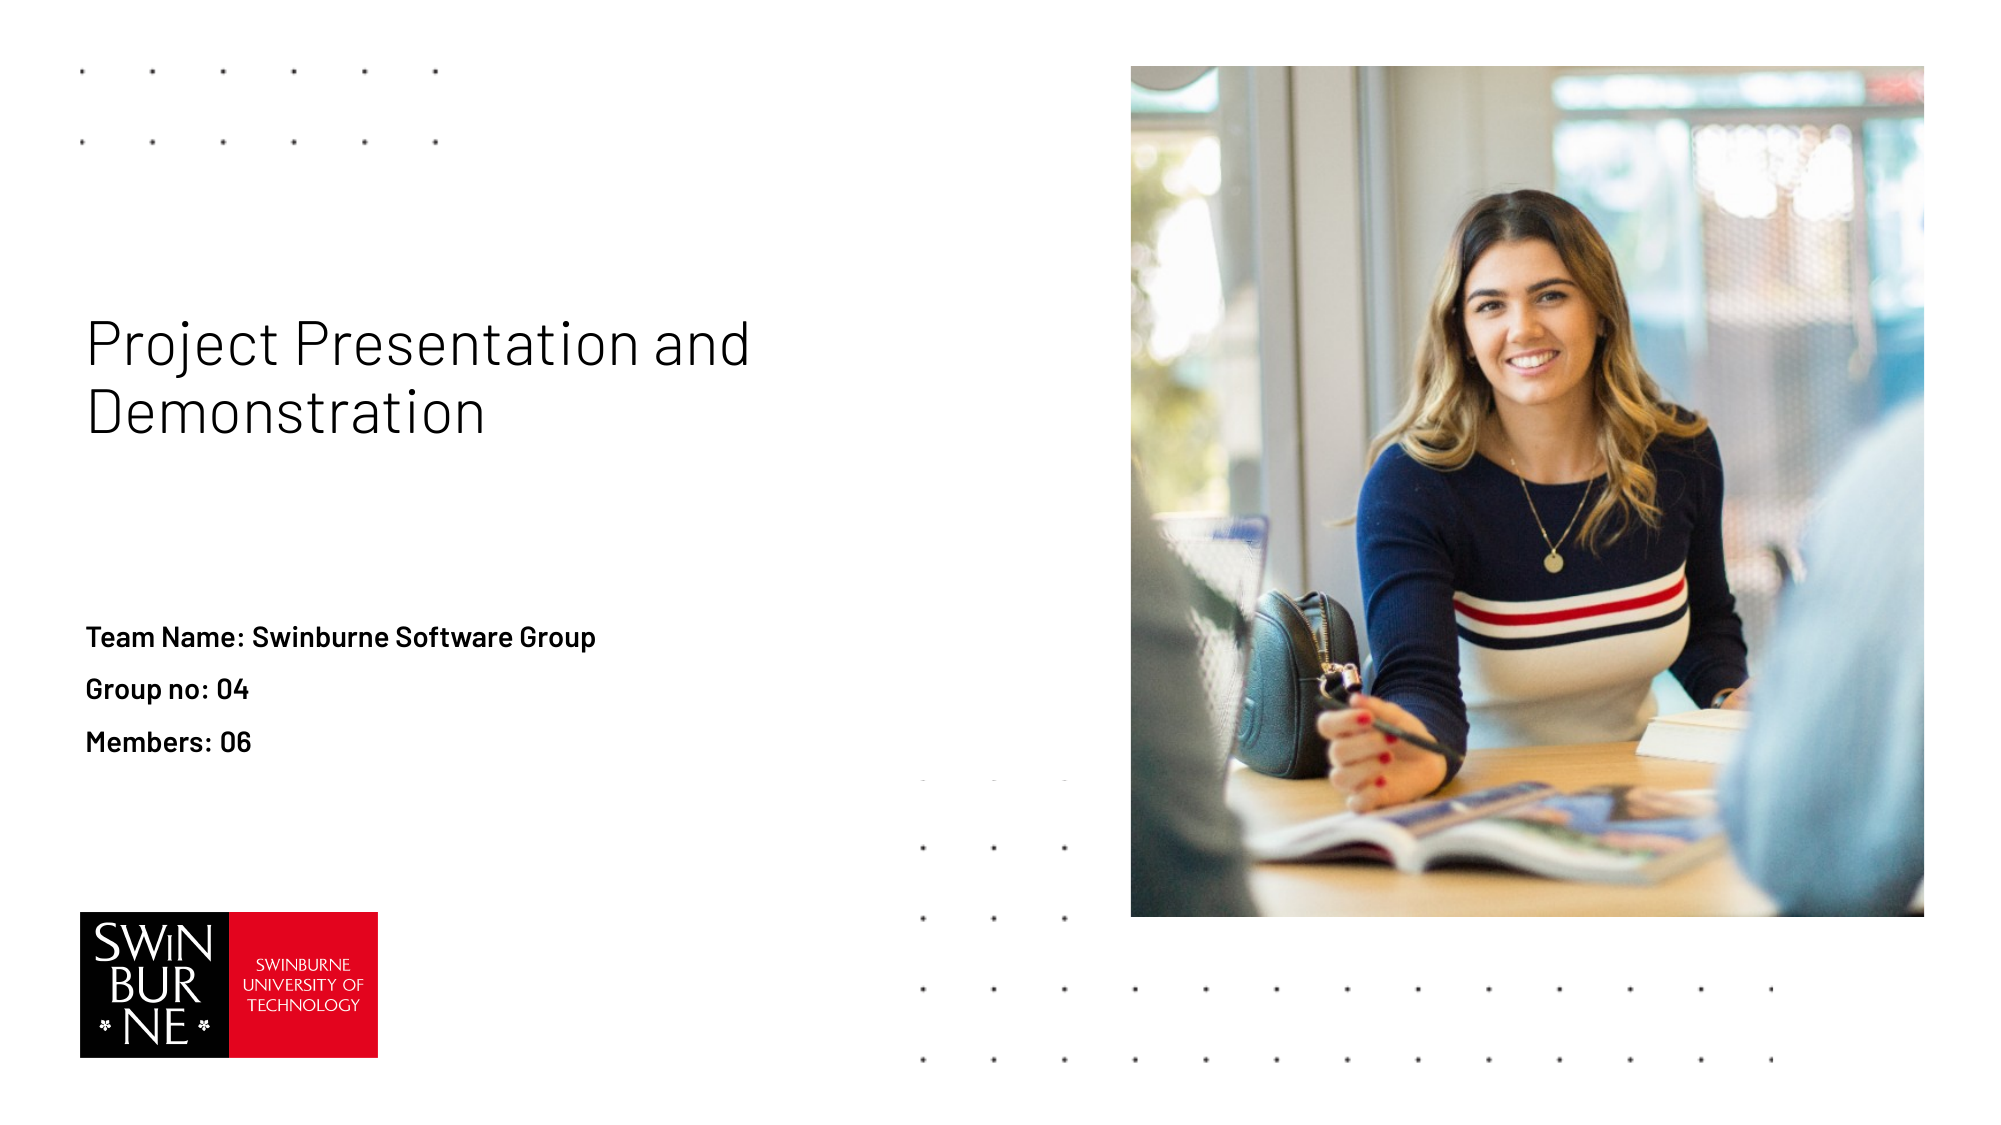

# Project Presentation and Demonstration
Team Name: Swinburne Software Group
Group no: 04
Members: 06